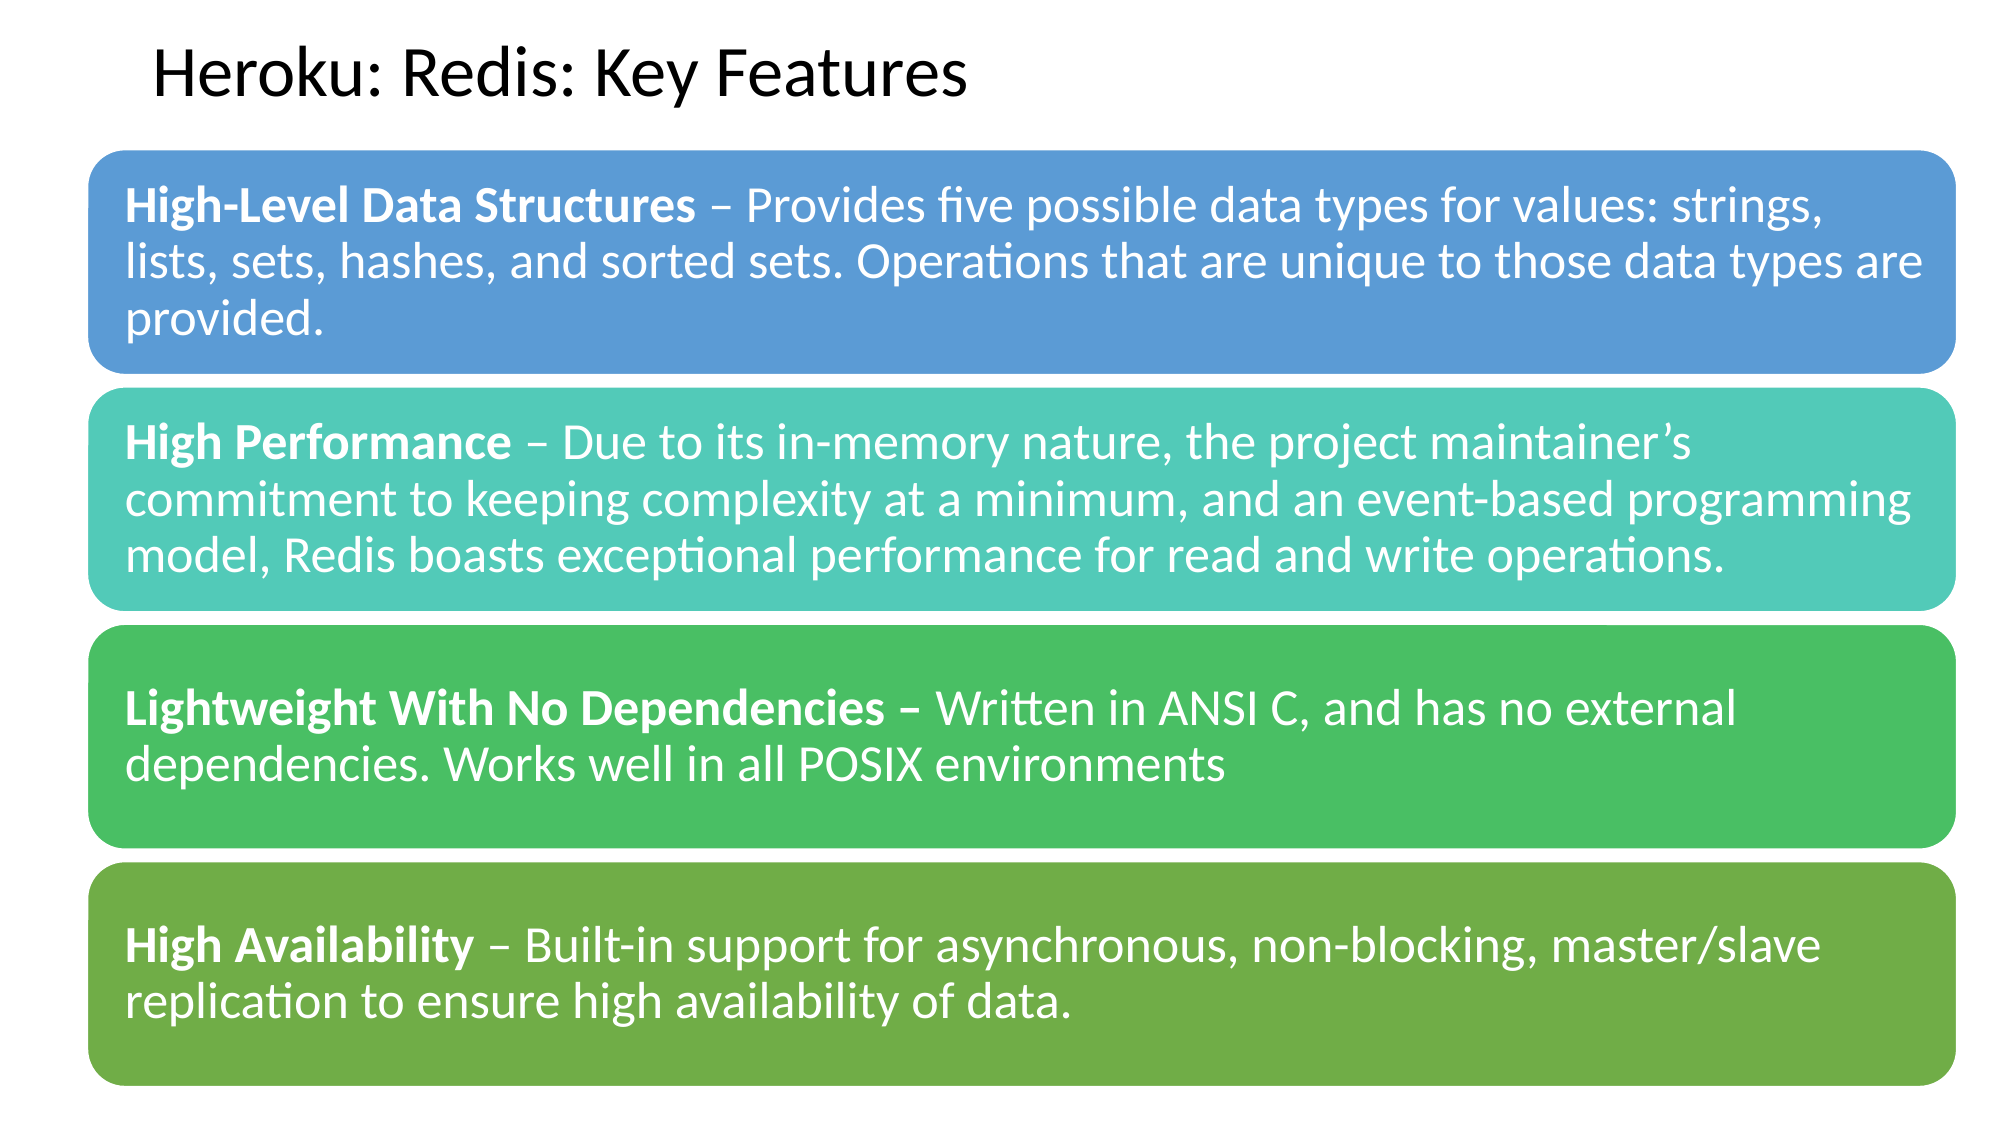

# Heroku: Redis: Key Features
High-Level Data Structures – Provides five possible data types for values: strings, lists, sets, hashes, and sorted sets. Operations that are unique to those data types are provided.
High Performance – Due to its in-memory nature, the project maintainer’s commitment to keeping complexity at a minimum, and an event-based programming model, Redis boasts exceptional performance for read and write operations.
Lightweight With No Dependencies – Written in ANSI C, and has no external dependencies. Works well in all POSIX environments
High Availability – Built-in support for asynchronous, non-blocking, master/slave replication to ensure high availability of data.